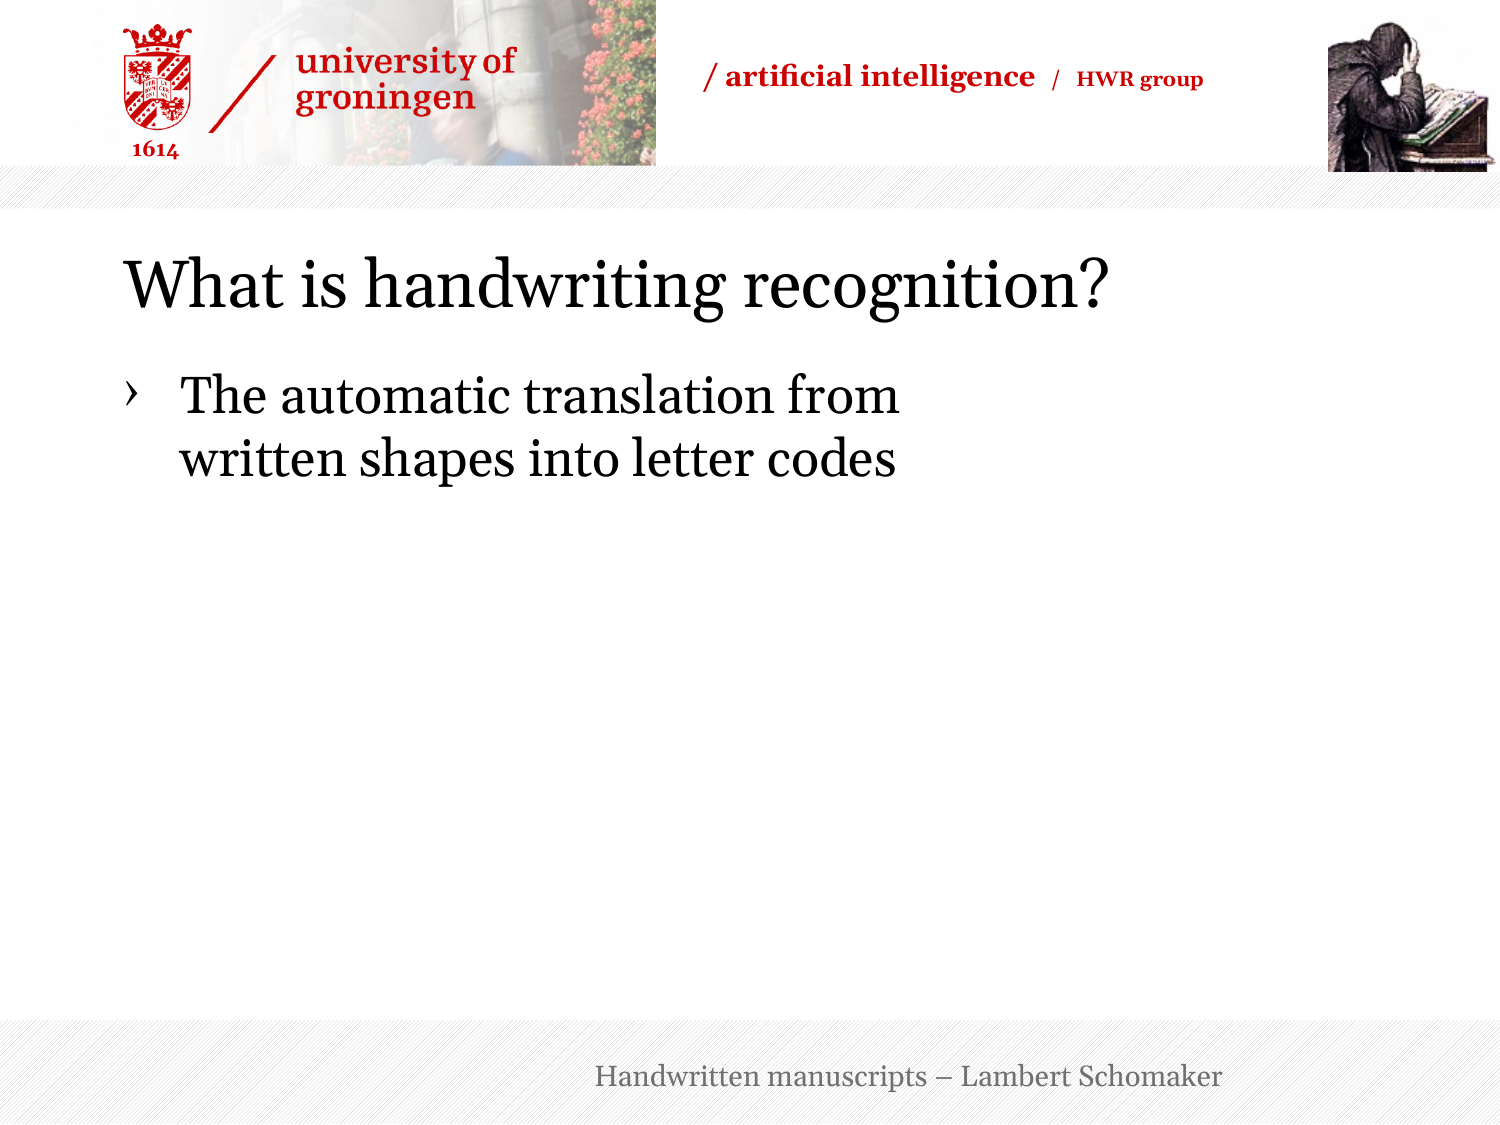

# What is handwriting recognition?
The automatic translation from
written shapes into letter codes

Handwritten manuscripts – Lambert Schomaker